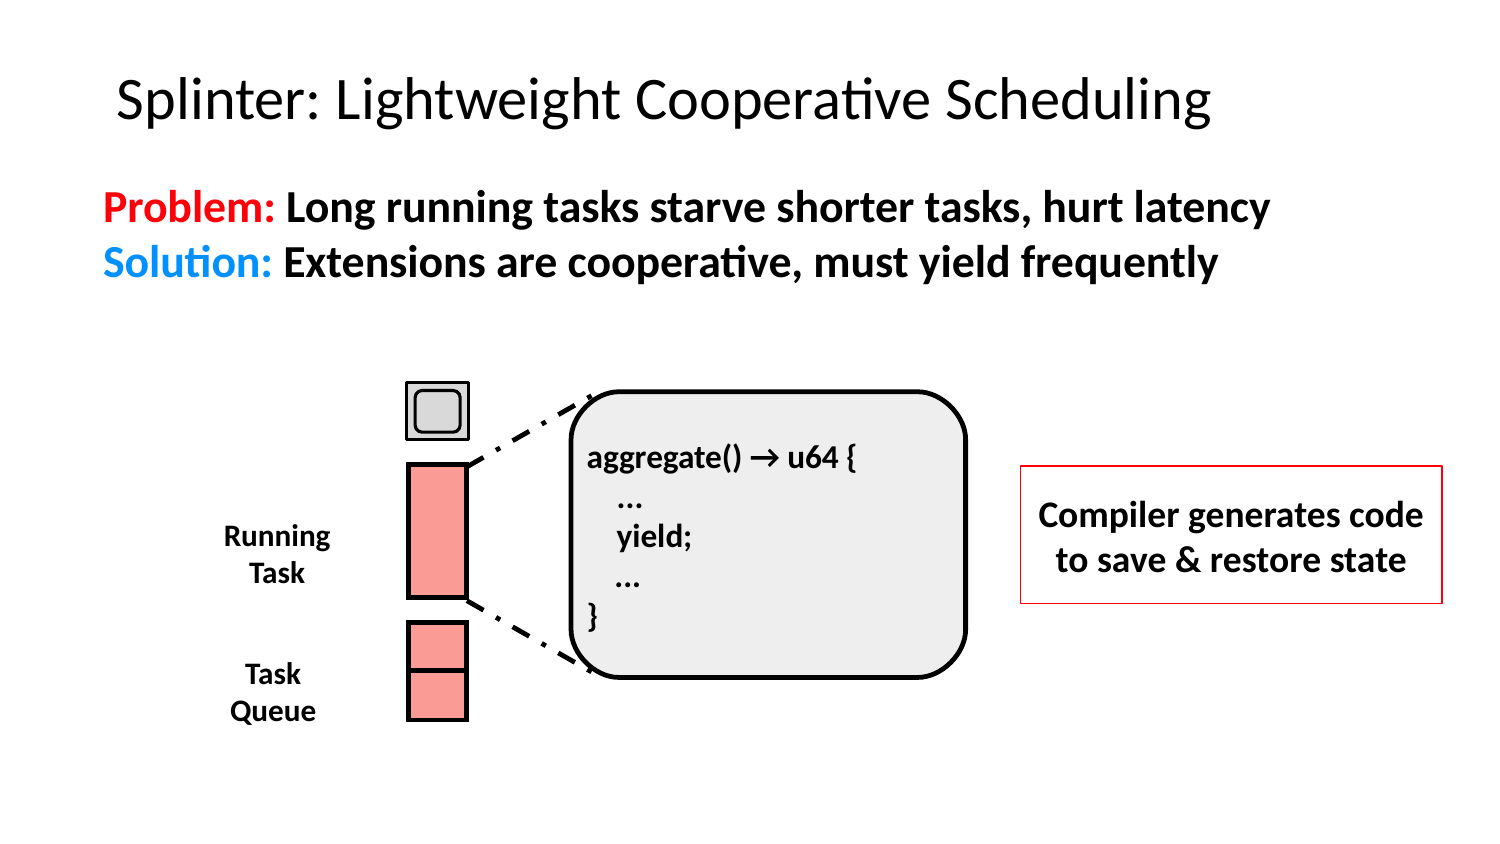

Splinter: Lightweight Cooperative Scheduling
Problem: Long running tasks starve shorter tasks, hurt latency
Solution: Extensions are cooperative, must yield frequently

aggregate() → u64 {
    ...
    yield;
   ...
}

Compiler generates code
to save & restore state
Running Task

Task Queue